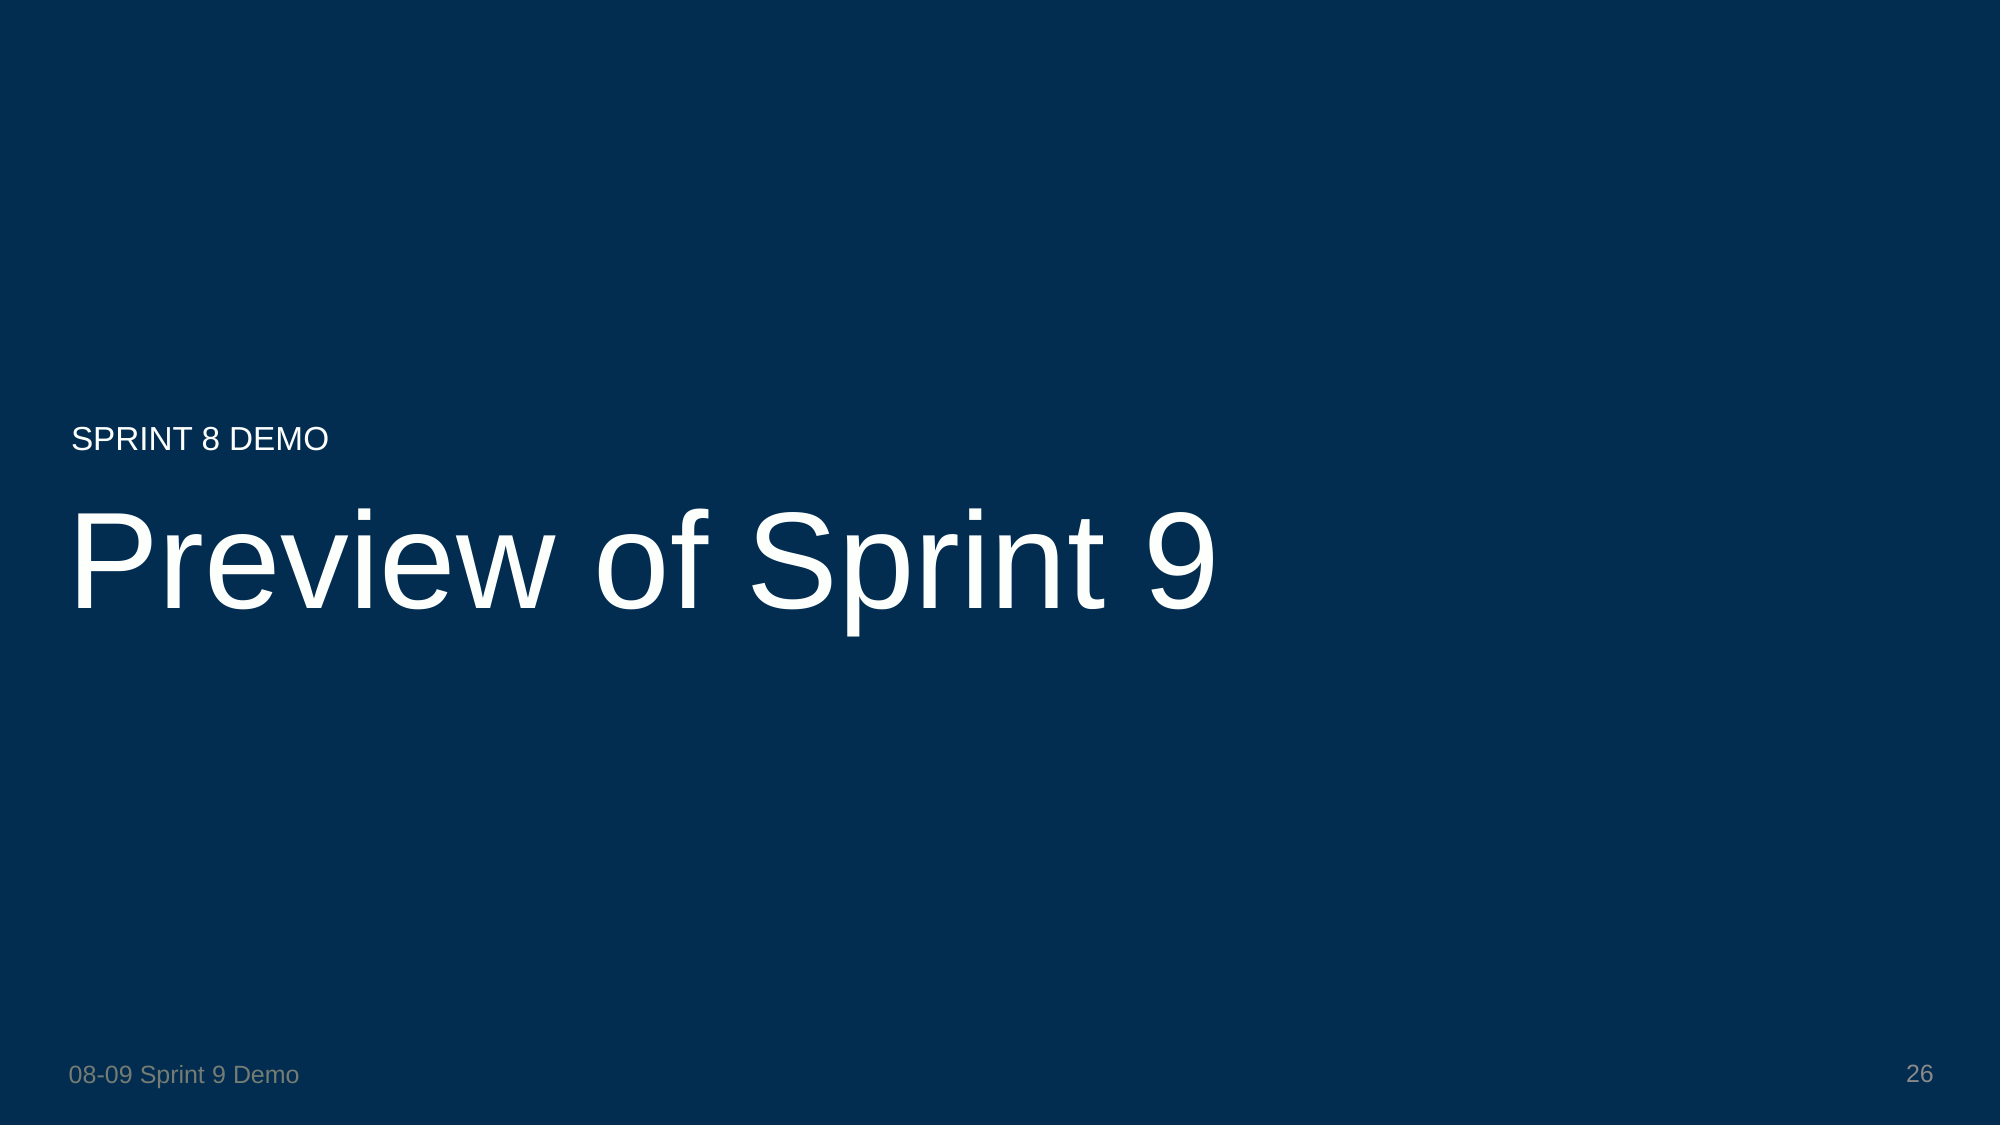

SPRINT 8 DEMO
# Preview of Sprint 9
26
08-09 Sprint 9 Demo